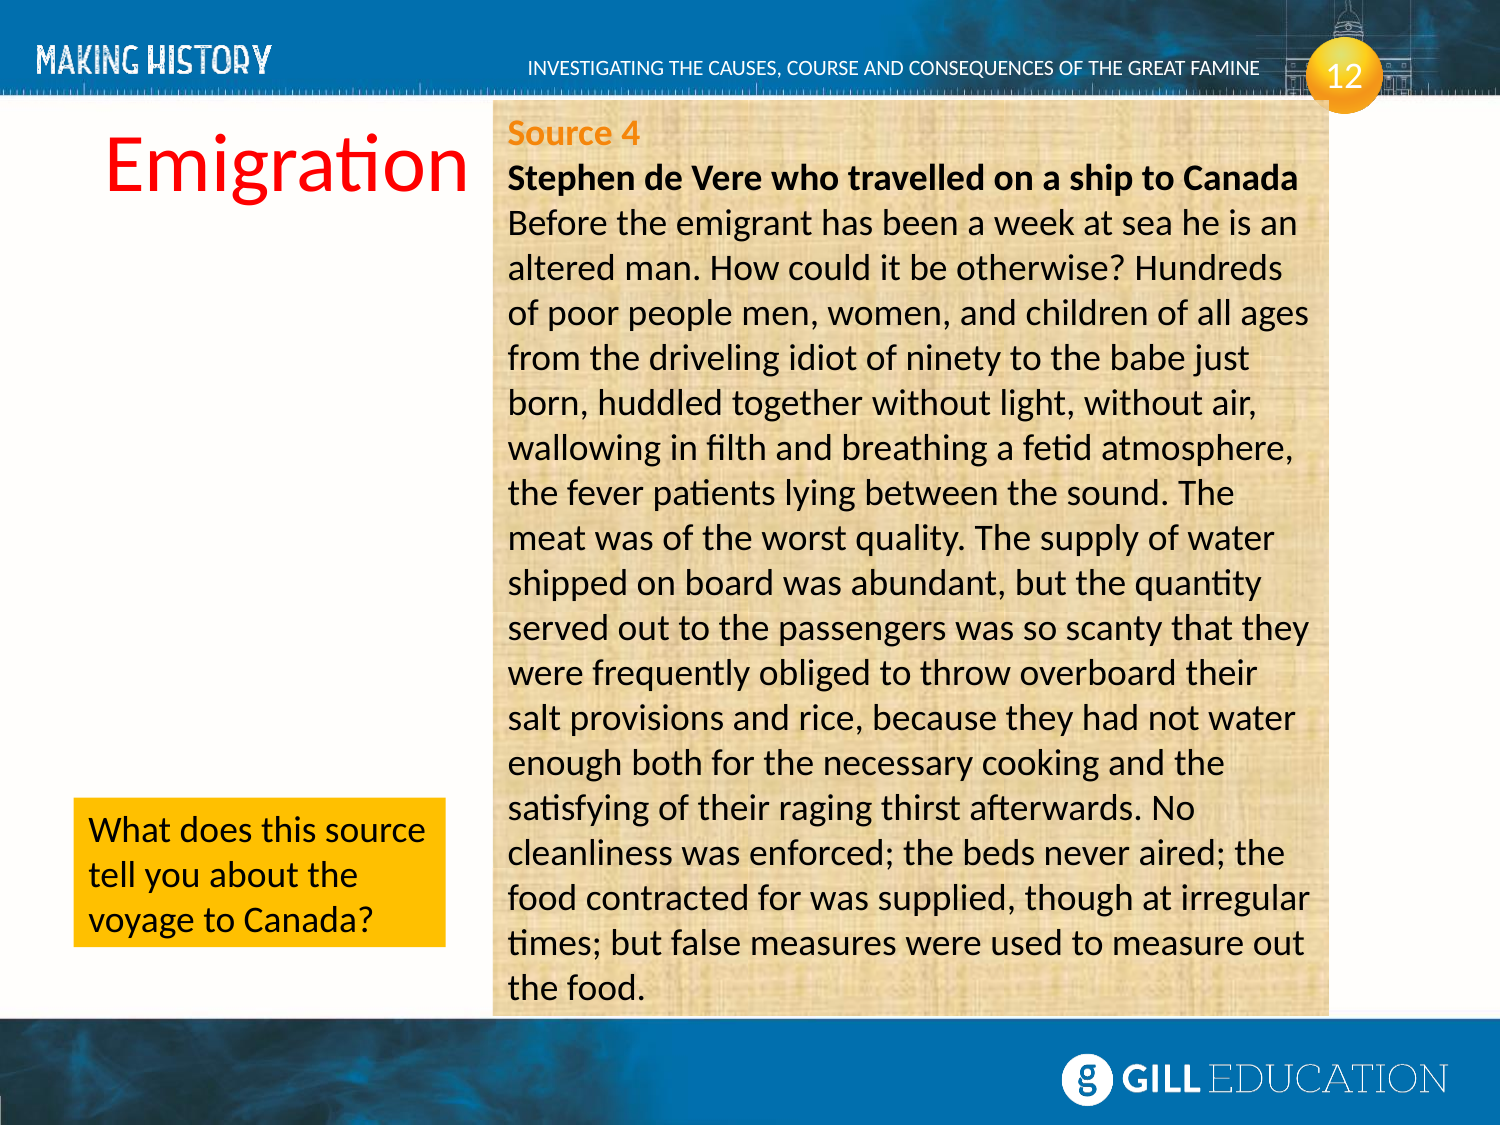

Emigration
Source 4
Stephen de Vere who travelled on a ship to Canada
Before the emigrant has been a week at sea he is an altered man. How could it be otherwise? Hundreds of poor people men, women, and children of all ages from the driveling idiot of ninety to the babe just born, huddled together without light, without air, wallowing in filth and breathing a fetid atmosphere, the fever patients lying between the sound. The meat was of the worst quality. The supply of water shipped on board was abundant, but the quantity served out to the passengers was so scanty that they were frequently obliged to throw overboard their salt provisions and rice, because they had not water enough both for the necessary cooking and the satisfying of their raging thirst afterwards. No cleanliness was enforced; the beds never aired; the food contracted for was supplied, though at irregular times; but false measures were used to measure out the food.
What does this source tell you about the voyage to Canada?